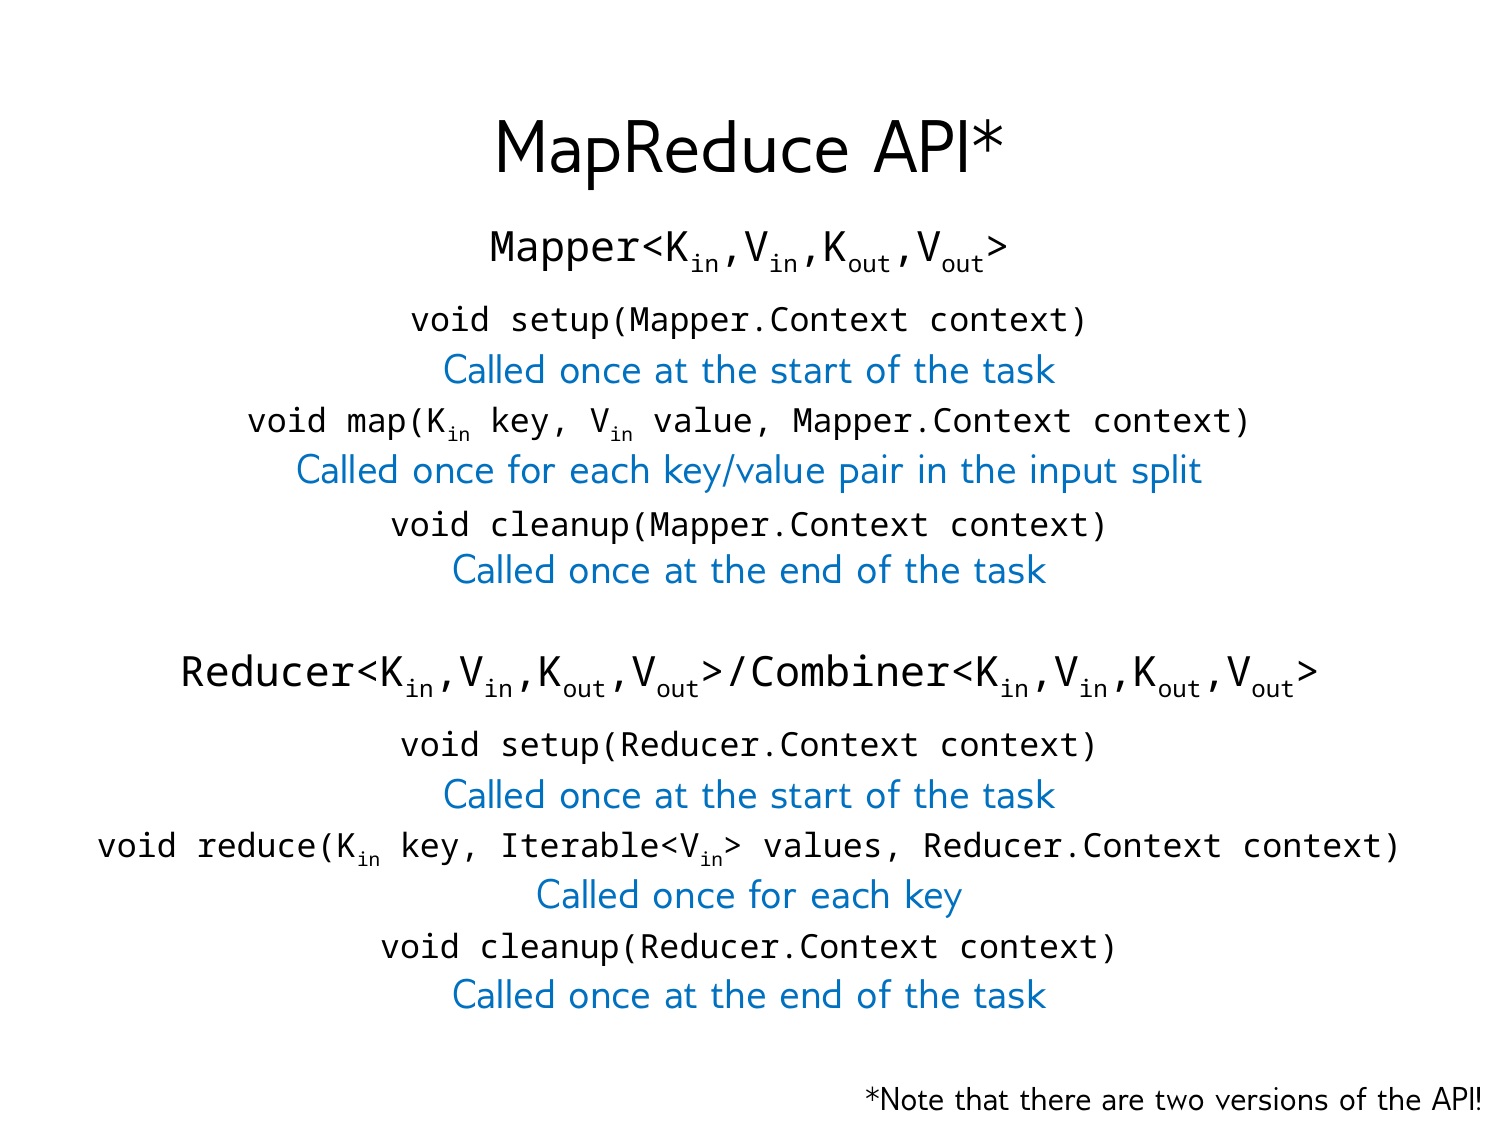

MapReduce API*
Mapper<Kin,Vin,Kout,Vout>
void setup(Mapper.Context context)
Called once at the start of the task
void map(Kin key, Vin value, Mapper.Context context)
Called once for each key/value pair in the input split
void cleanup(Mapper.Context context)
Called once at the end of the task
Reducer<Kin,Vin,Kout,Vout>/Combiner<Kin,Vin,Kout,Vout>
void setup(Reducer.Context context)
Called once at the start of the task
void reduce(Kin key, Iterable<Vin> values, Reducer.Context context)
Called once for each key
void cleanup(Reducer.Context context)
Called once at the end of the task
*Note that there are two versions of the API!